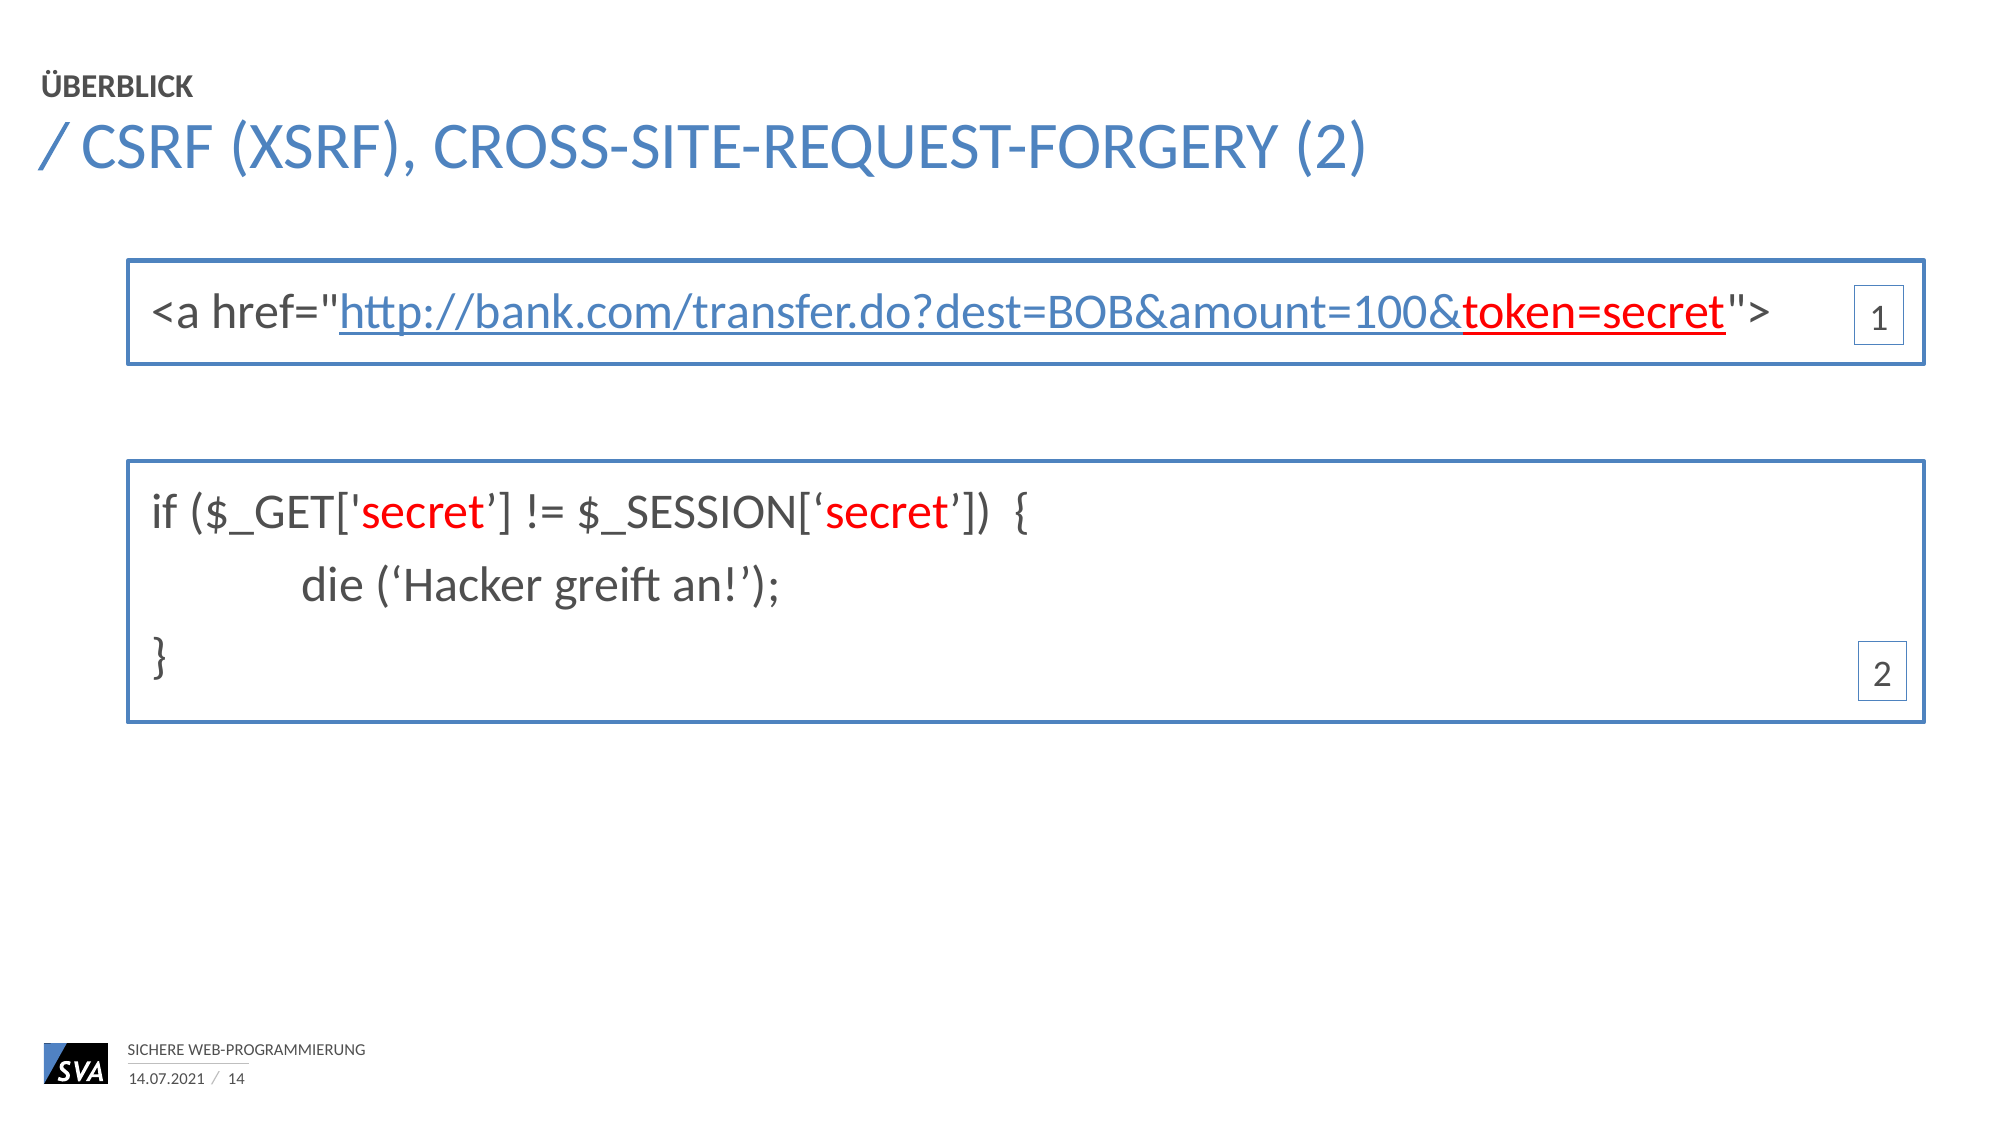

Überblick
# CSRF (XSRF), Cross-Site-Request-forgery (2)
<a href="http://bank.com/transfer.do?dest=BOB&amount=100&token=secret">
1
if ($_GET['secret’] != $_SESSION[‘secret’])  {
	die (‘Hacker greift an!’);
}

2
Sichere Web-Programmierung
14.07.2021
14